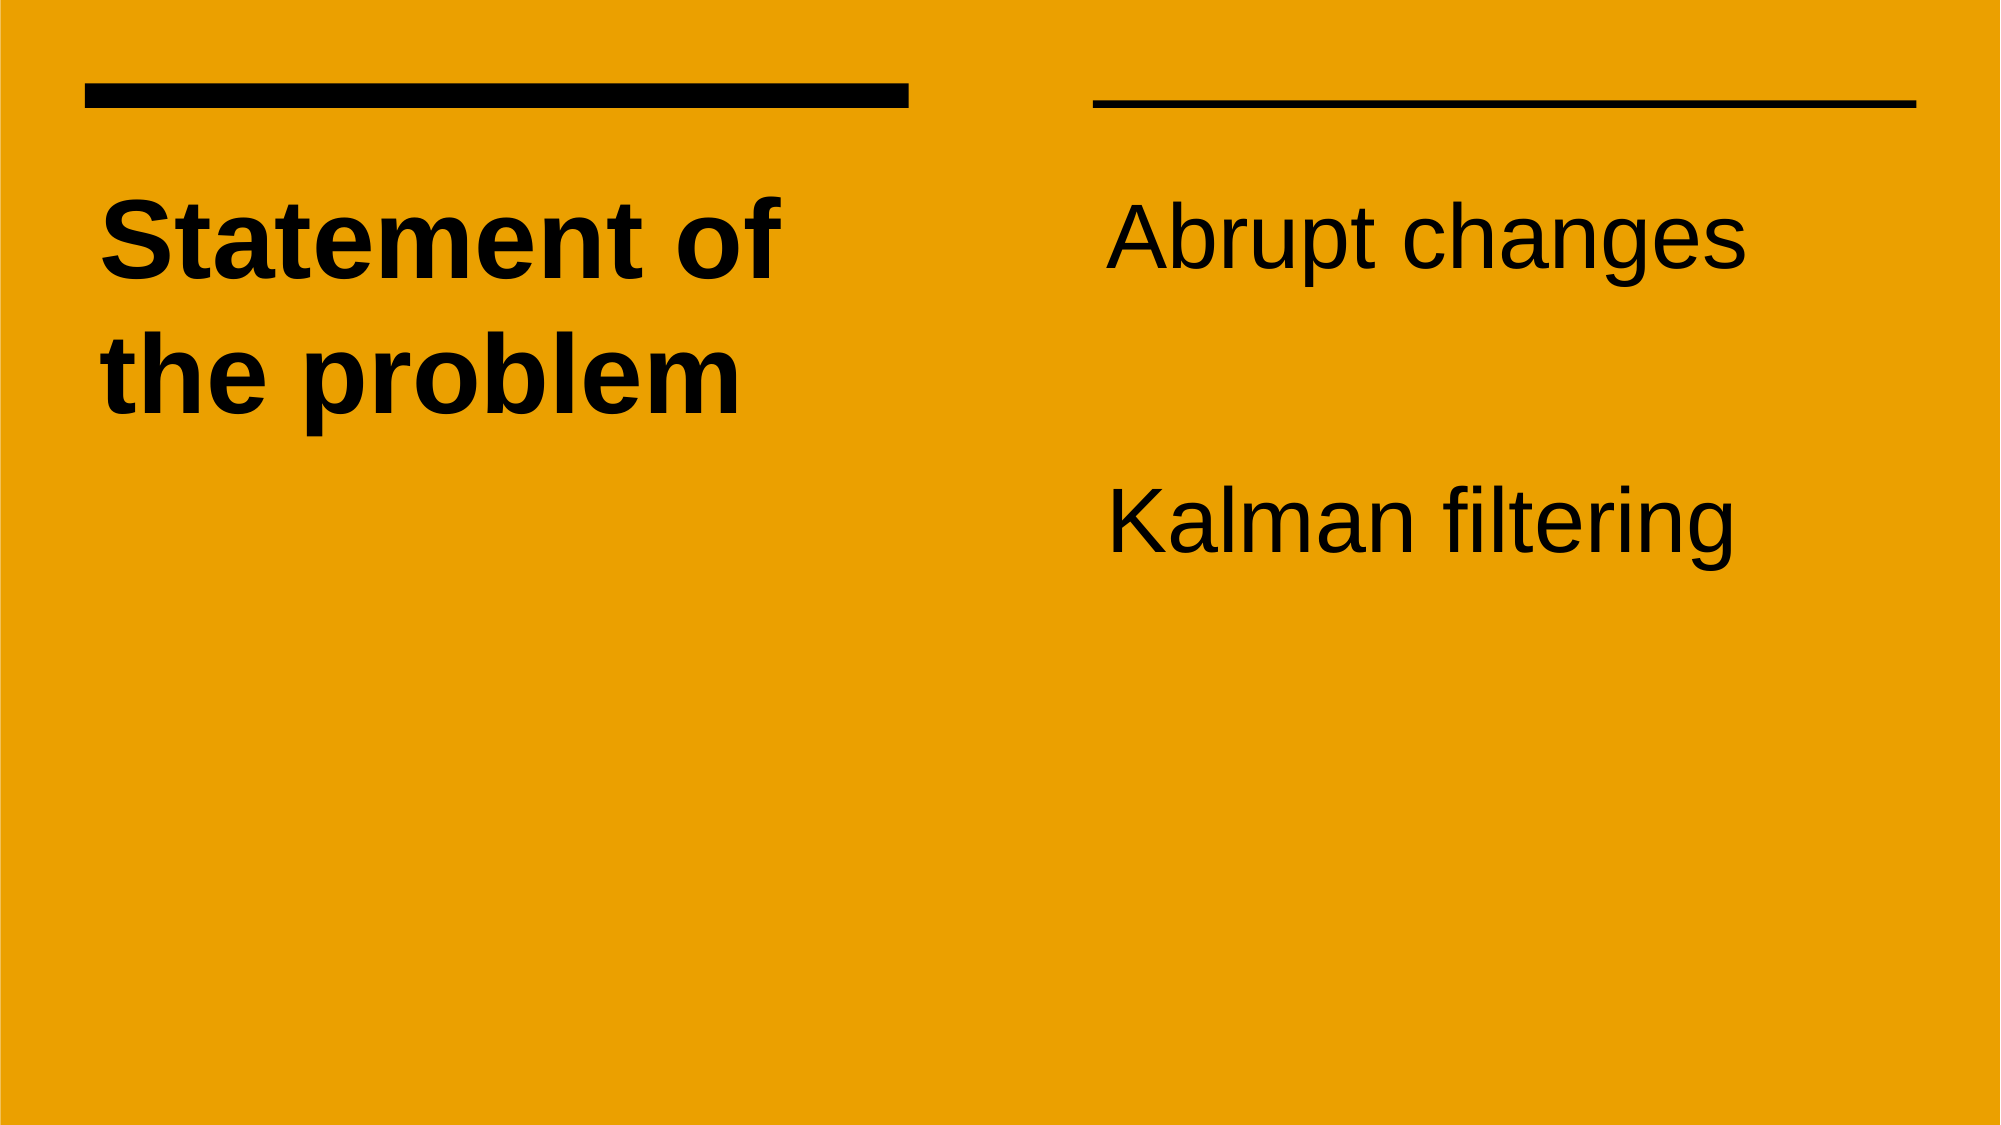

Abrupt changes

Kalman filtering
# Statement of the problem
6